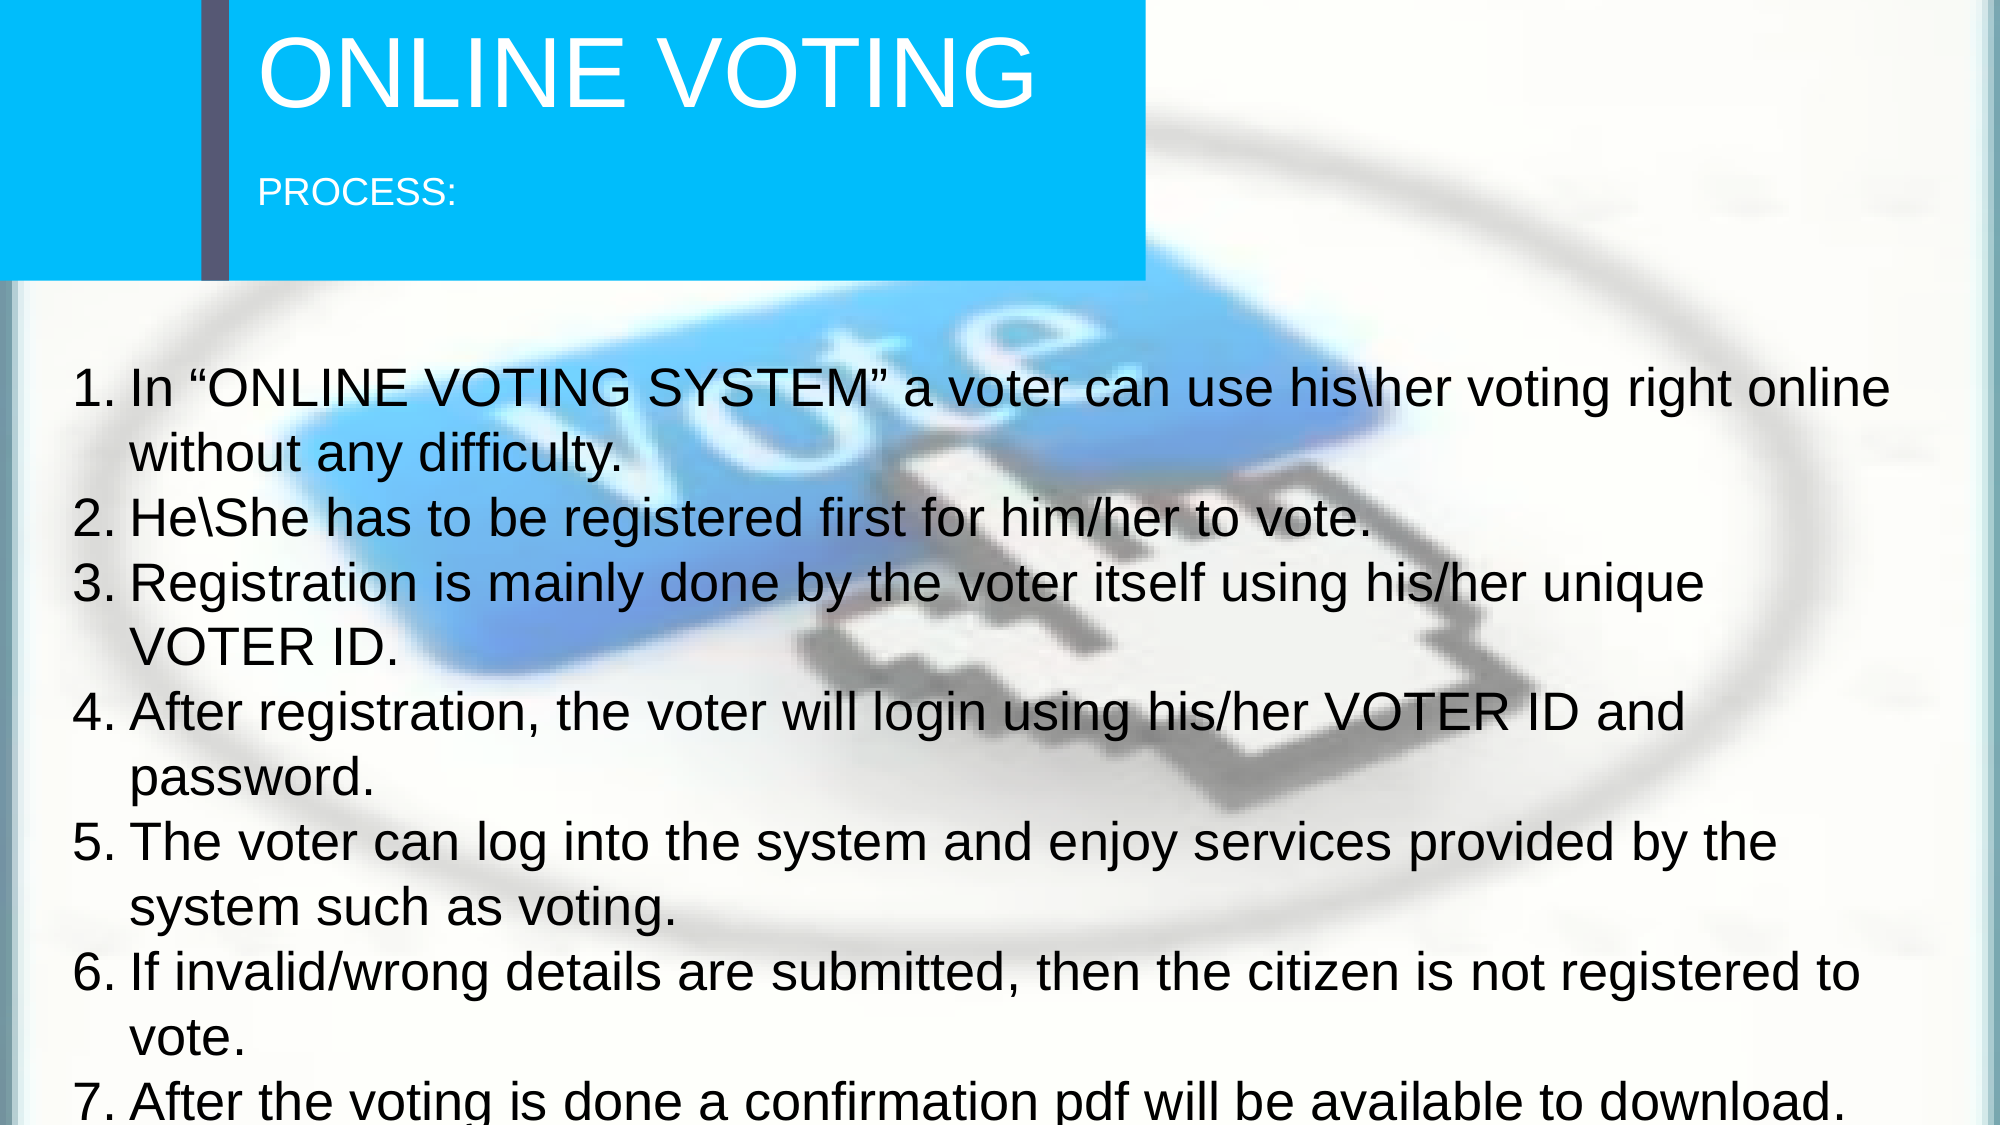

ONLINE VOTING

PROCESS:
In “ONLINE VOTING SYSTEM” a voter can use his\her voting right online without any difficulty.
He\She has to be registered first for him/her to vote.
Registration is mainly done by the voter itself using his/her unique VOTER ID.
After registration, the voter will login using his/her VOTER ID and password.
The voter can log into the system and enjoy services provided by the system such as voting.
If invalid/wrong details are submitted, then the citizen is not registered to vote.
After the voting is done a confirmation pdf will be available to download.
The RECORD must be stored with voter for later purpose.